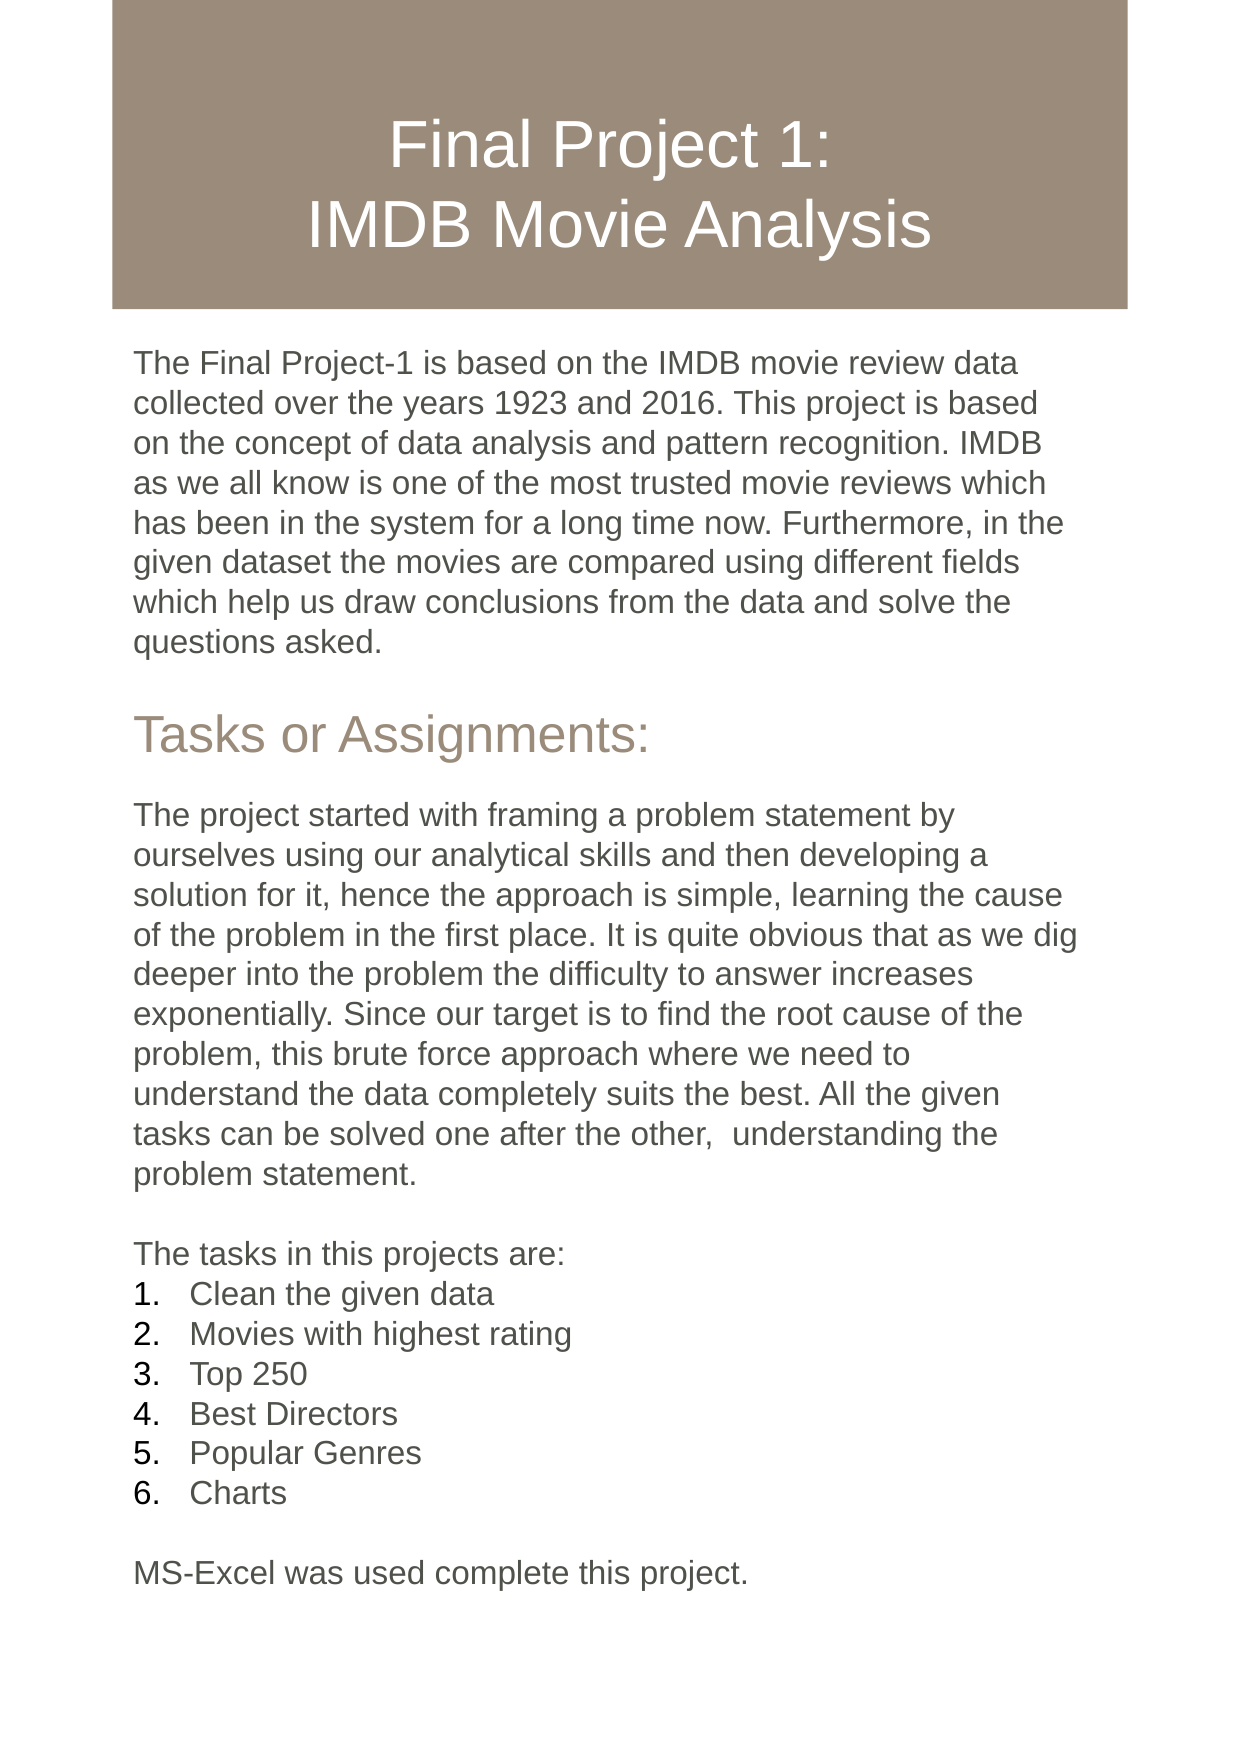

# Final Project 1: IMDB Movie Analysis
The Final Project-1 is based on the IMDB movie review data collected over the years 1923 and 2016. This project is based on the concept of data analysis and pattern recognition. IMDB as we all know is one of the most trusted movie reviews which has been in the system for a long time now. Furthermore, in the given dataset the movies are compared using different fields which help us draw conclusions from the data and solve the questions asked.
Tasks or Assignments:
The project started with framing a problem statement by ourselves using our analytical skills and then developing a solution for it, hence the approach is simple, learning the cause of the problem in the first place. It is quite obvious that as we dig deeper into the problem the difficulty to answer increases exponentially. Since our target is to find the root cause of the problem, this brute force approach where we need to understand the data completely suits the best. All the given tasks can be solved one after the other,  understanding the problem statement.

The tasks in this projects are:
Clean the given data
Movies with highest rating
Top 250
Best Directors
Popular Genres
Charts

MS-Excel was used complete this project.